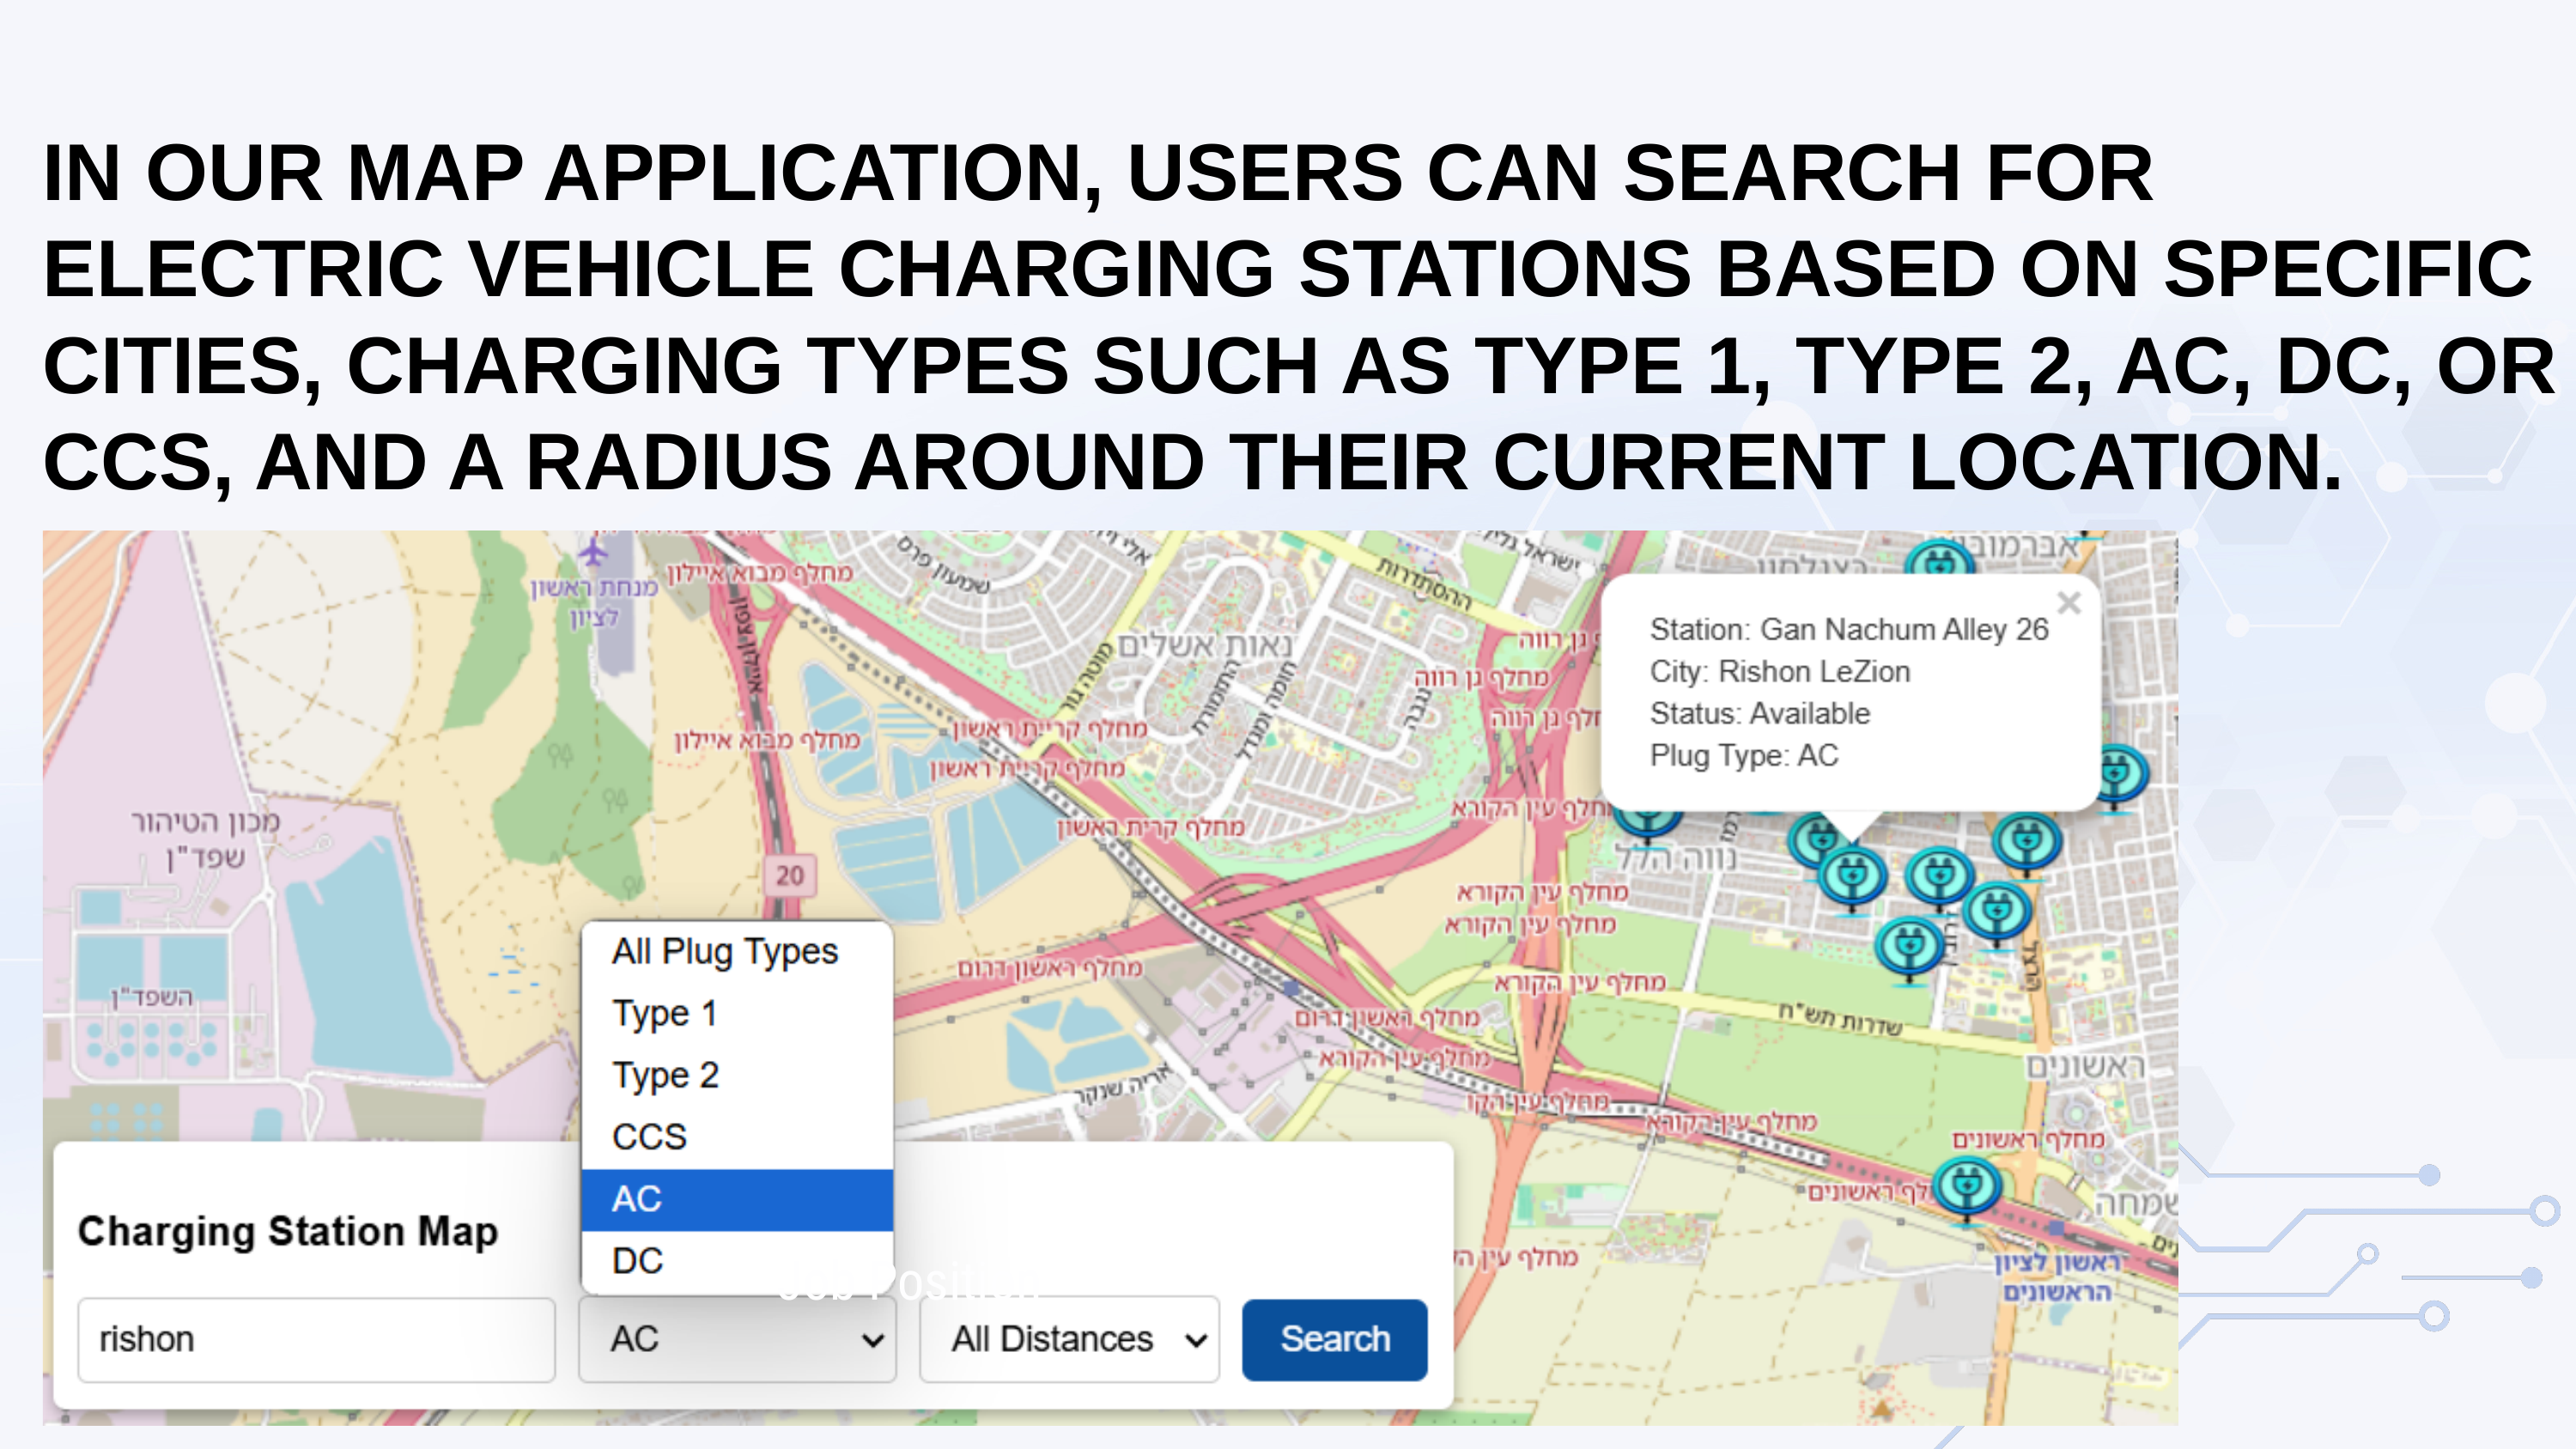

IN OUR MAP APPLICATION, USERS CAN SEARCH FOR ELECTRIC VEHICLE CHARGING STATIONS BASED ON SPECIFIC CITIES, CHARGING TYPES SUCH AS TYPE 1, TYPE 2, AC, DC, OR CCS, AND A RADIUS AROUND THEIR CURRENT LOCATION.

Job Position